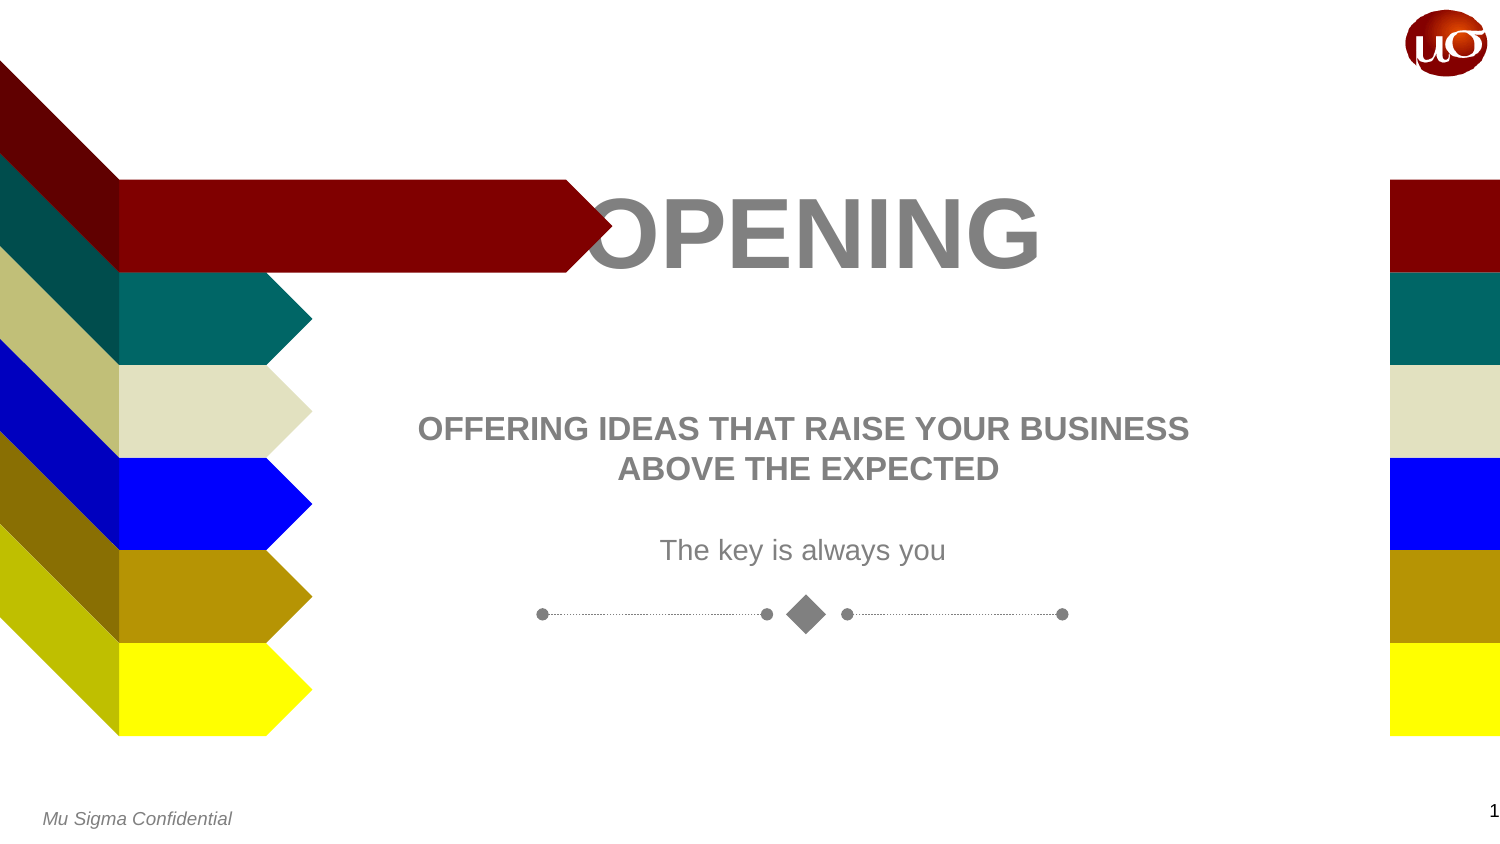

OPENING

OFFERING IDEAS THAT RAISE YOUR BUSINESS 
ABOVE THE EXPECTED

The key is always you